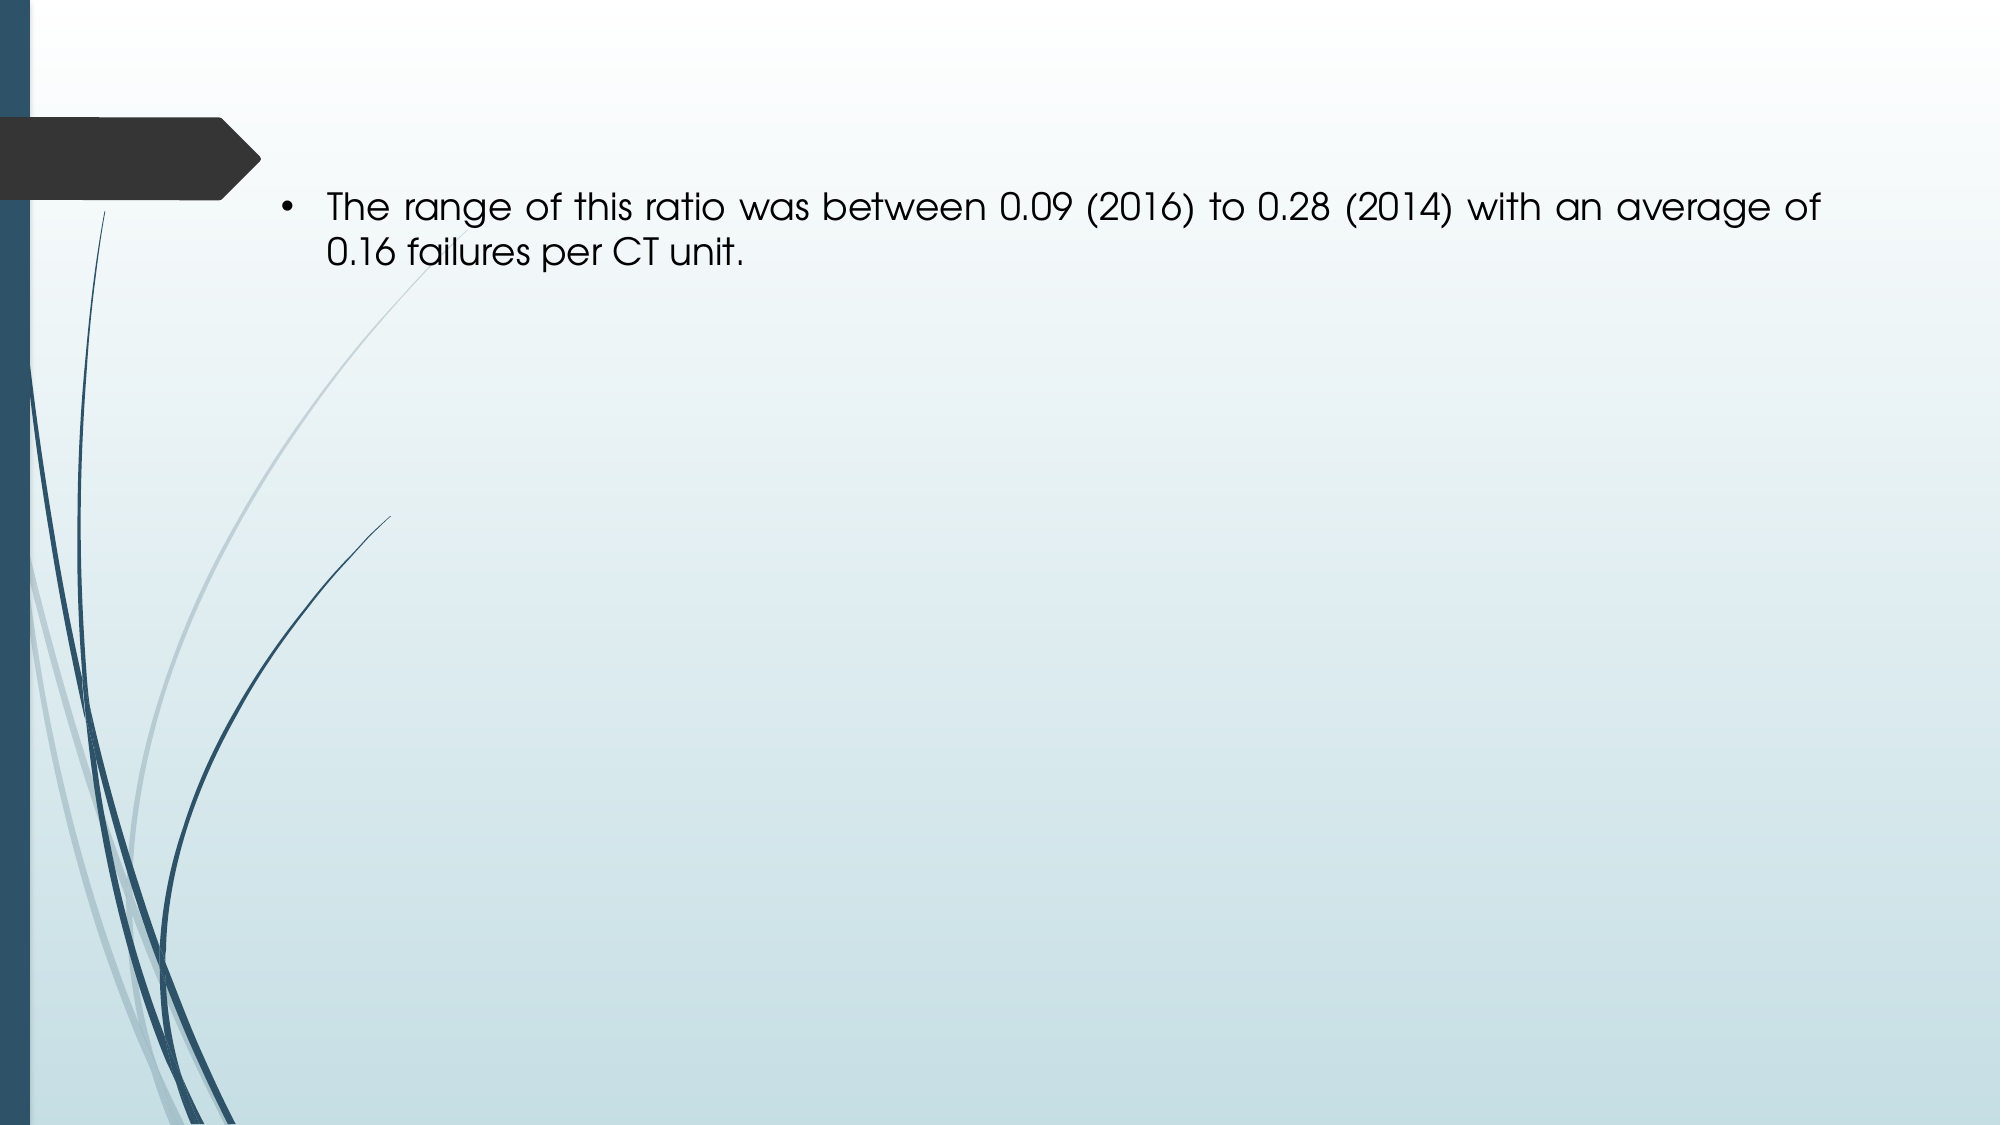

The range of this ratio was between 0.09 (2016) to 0.28 (2014) with an average of 0.16 failures per CT unit.